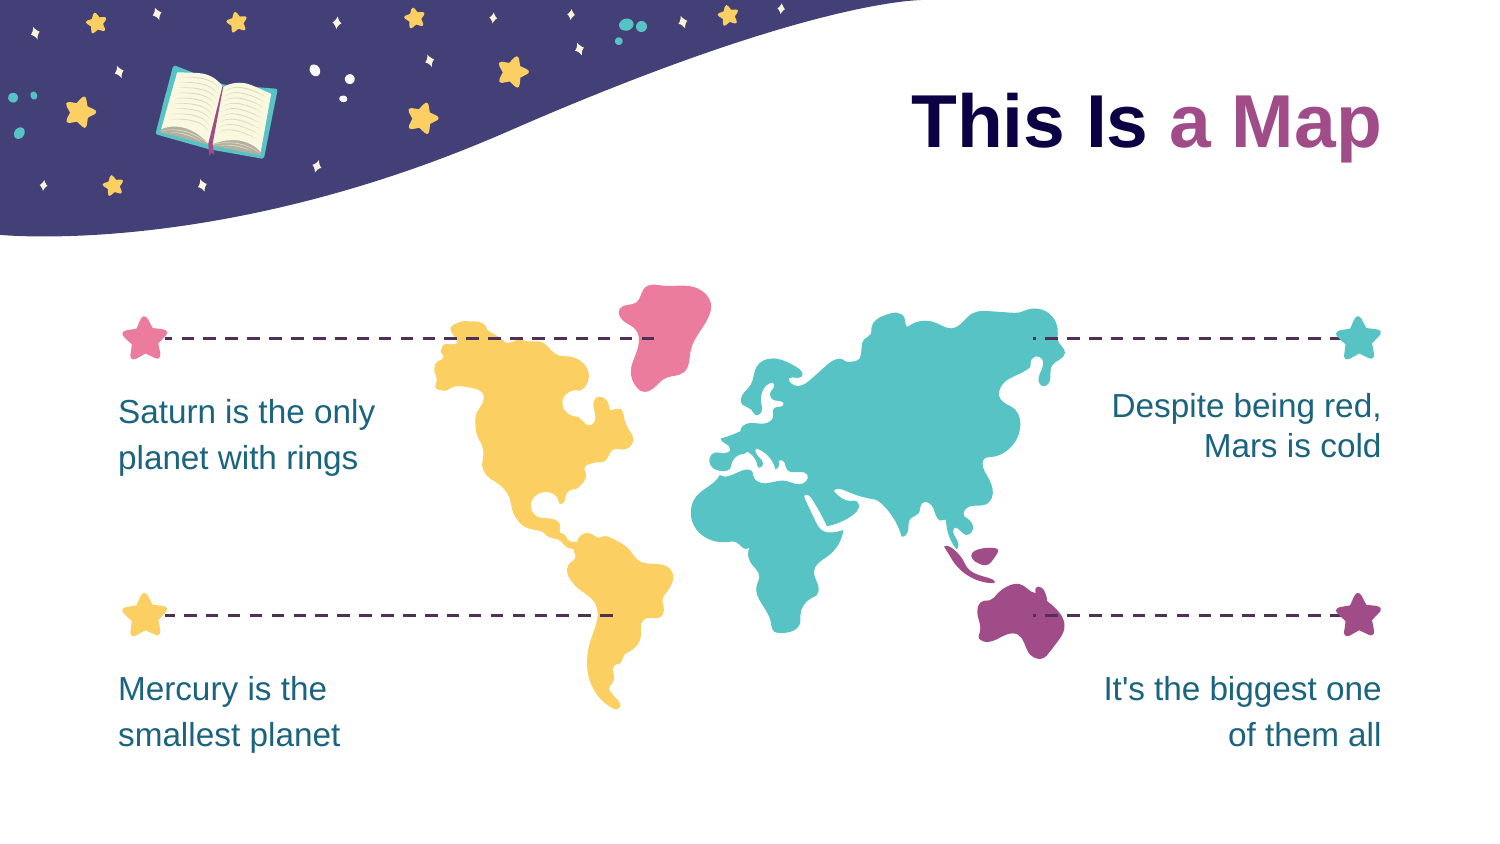

# This Is a Map

Despite being red, Mars is cold
Saturn is the only planet with rings

Mercury is the smallest planet
It's the biggest one of them all